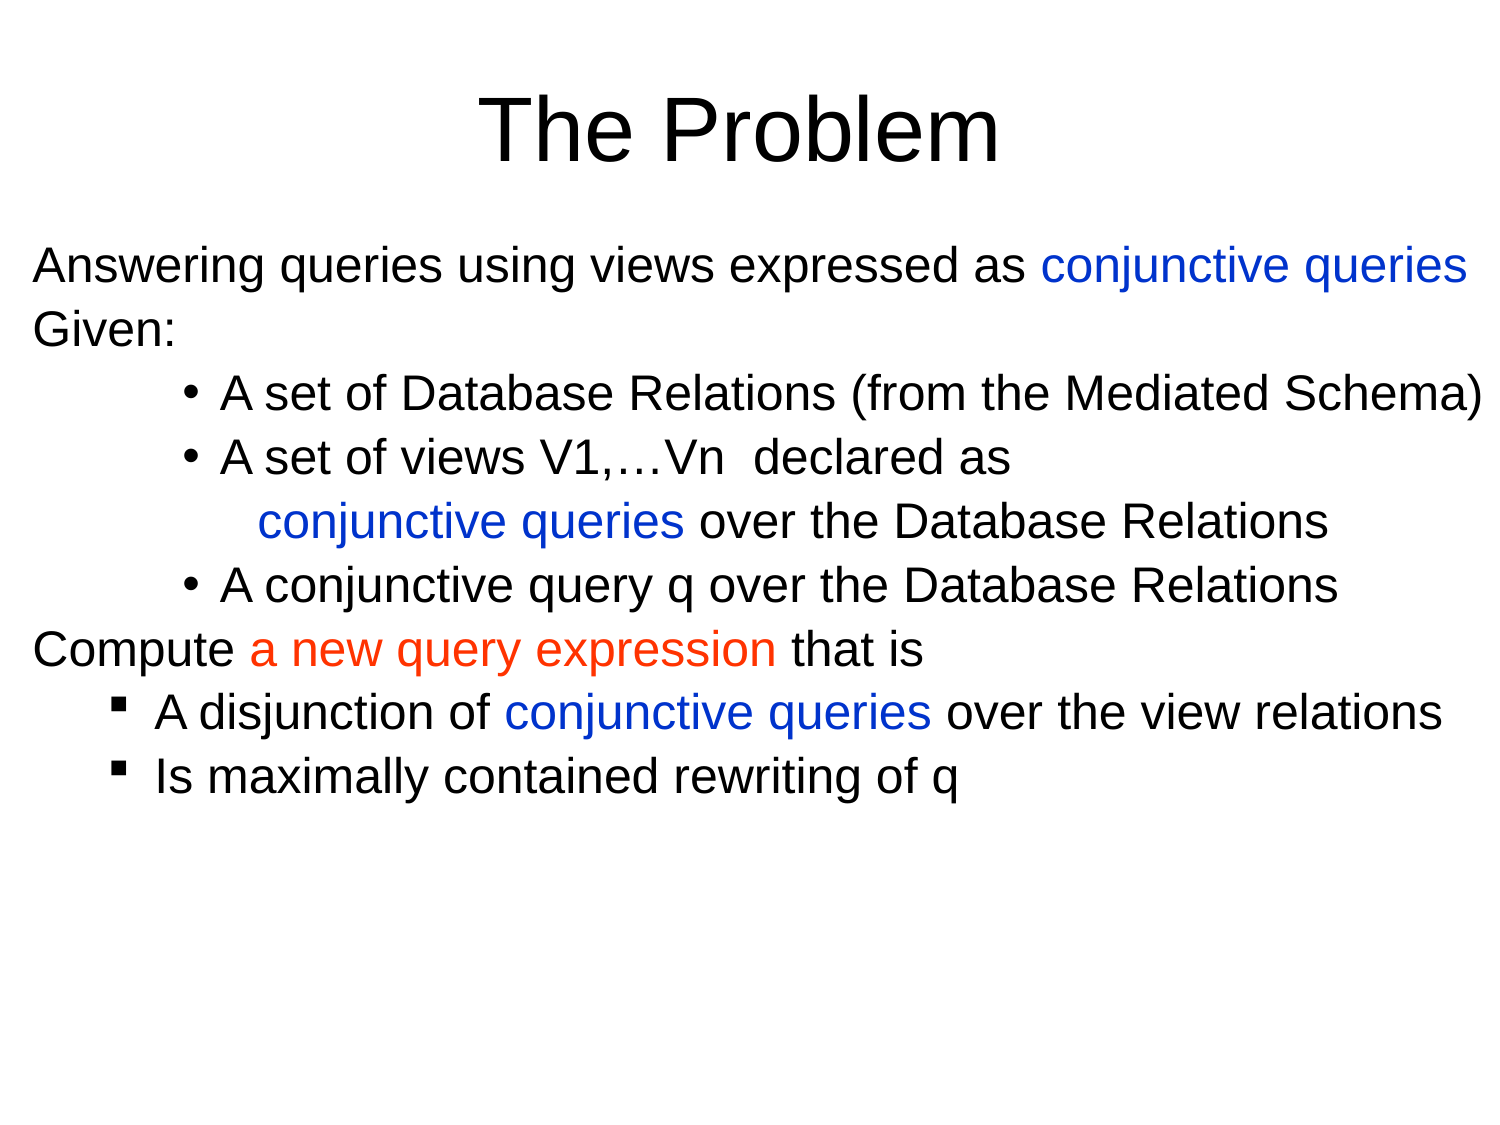

# The Problem
Answering queries using views expressed as conjunctive queries
Given:
A set of Database Relations (from the Mediated Schema)
A set of views V1,…Vn  declared as
conjunctive queries over the Database Relations
A conjunctive query q over the Database Relations
Compute a new query expression that is
A disjunction of conjunctive queries over the view relations
Is maximally contained rewriting of q